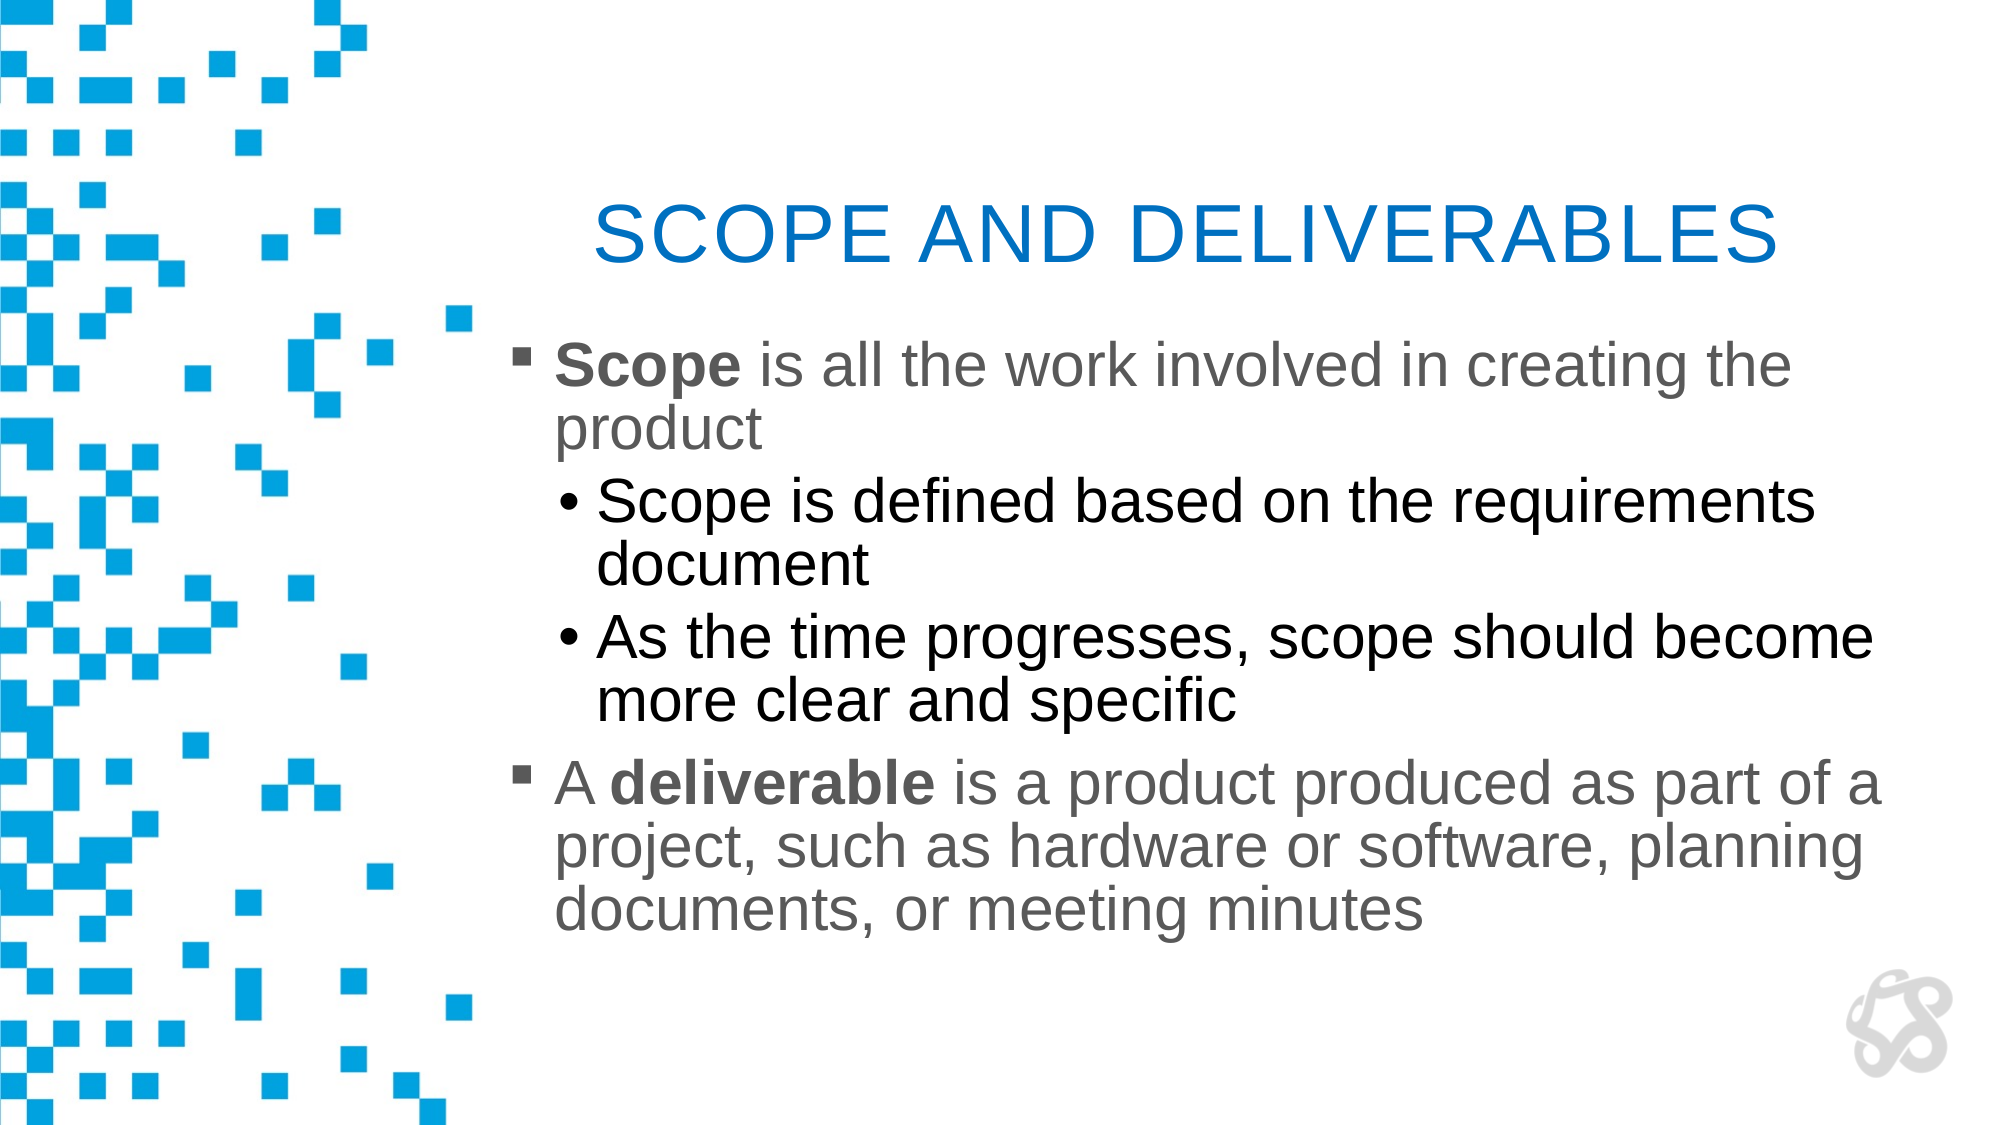

# Scope and Deliverables
Scope is all the work involved in creating the product
Scope is defined based on the requirements document
As the time progresses, scope should become more clear and specific
A deliverable is a product produced as part of a project, such as hardware or software, planning documents, or meeting minutes